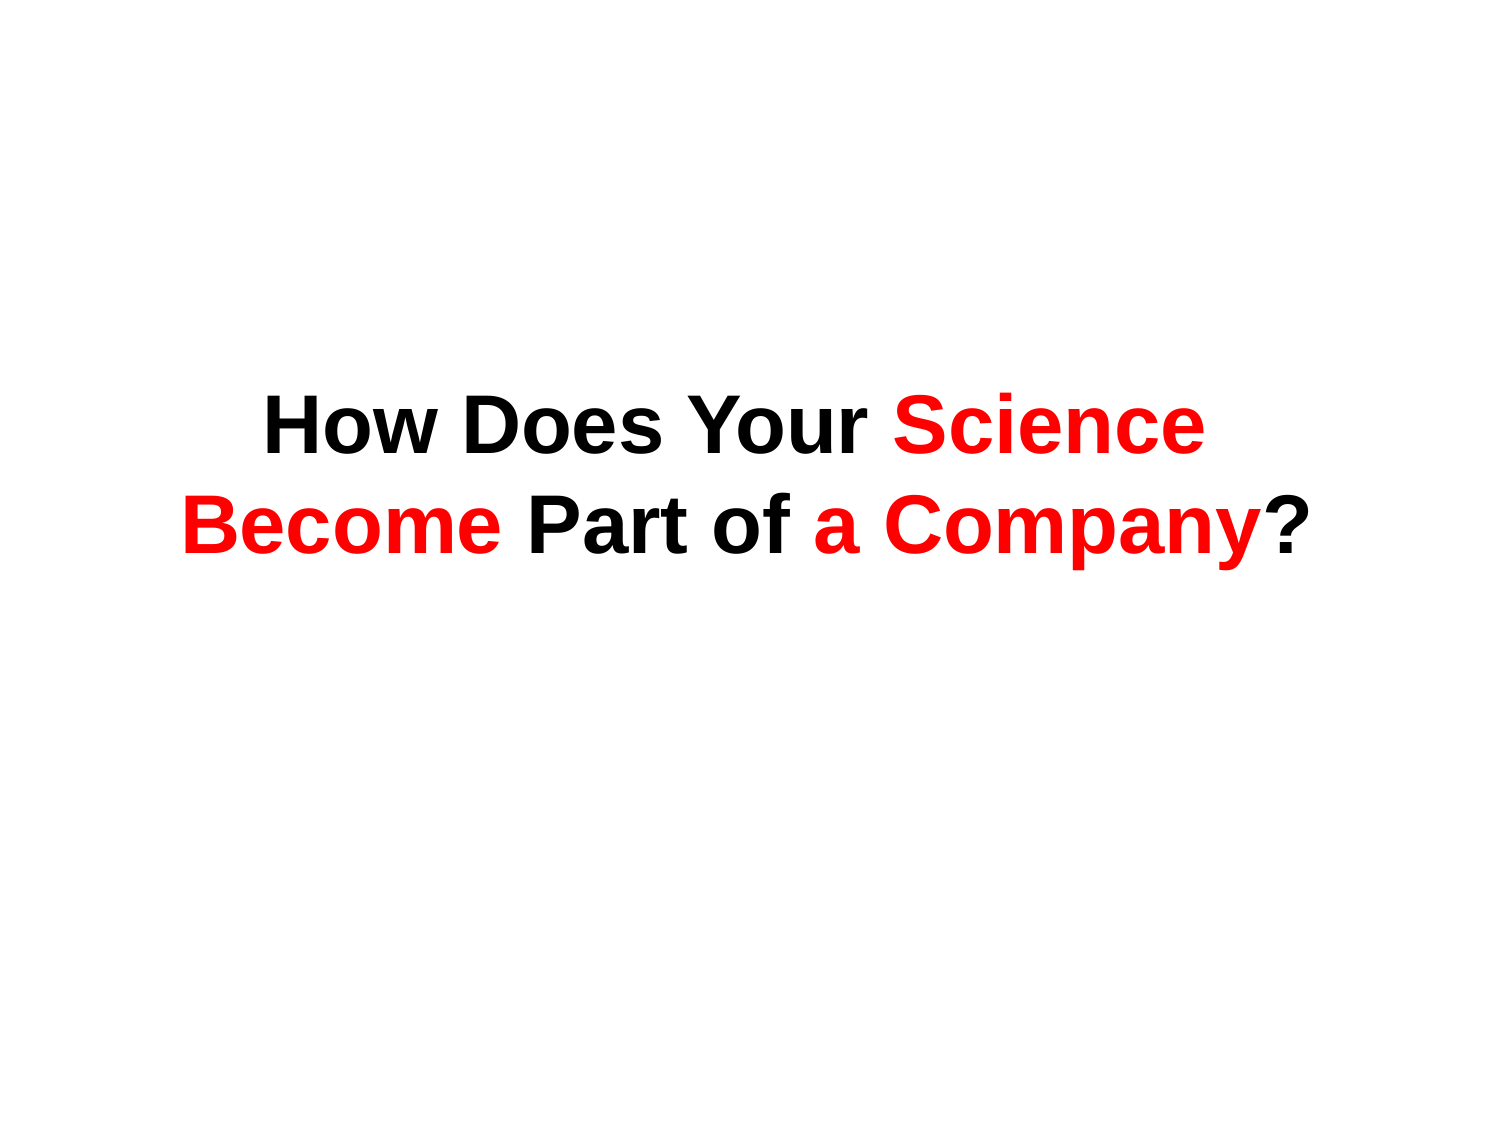

# How Does Your Science Become Part of a Company?